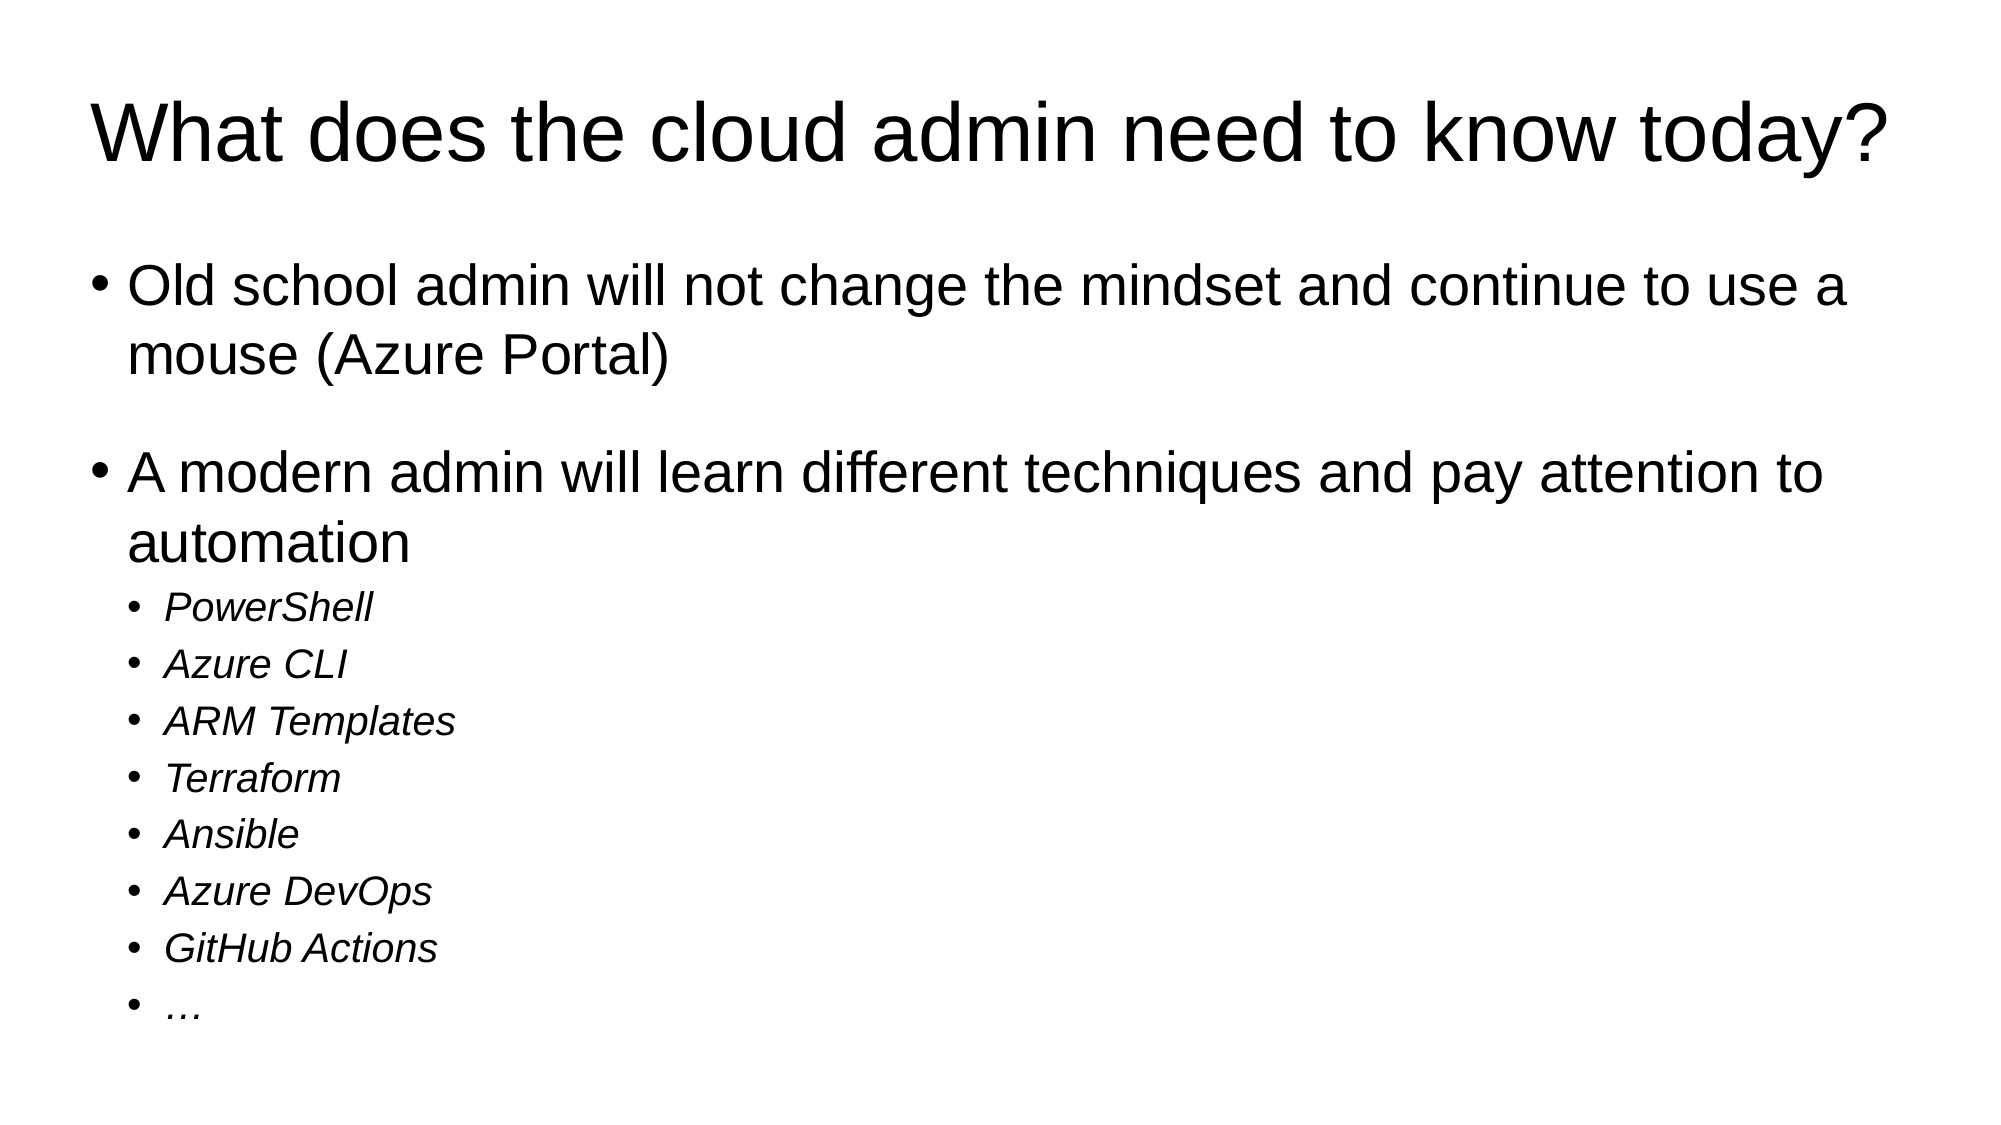

# What does the cloud admin need to know today?
Old school admin will not change the mindset and continue to use a mouse (Azure Portal)
A modern admin will learn different techniques and pay attention to automation
PowerShell
Azure CLI
ARM Templates
Terraform
Ansible
Azure DevOps
GitHub Actions
…